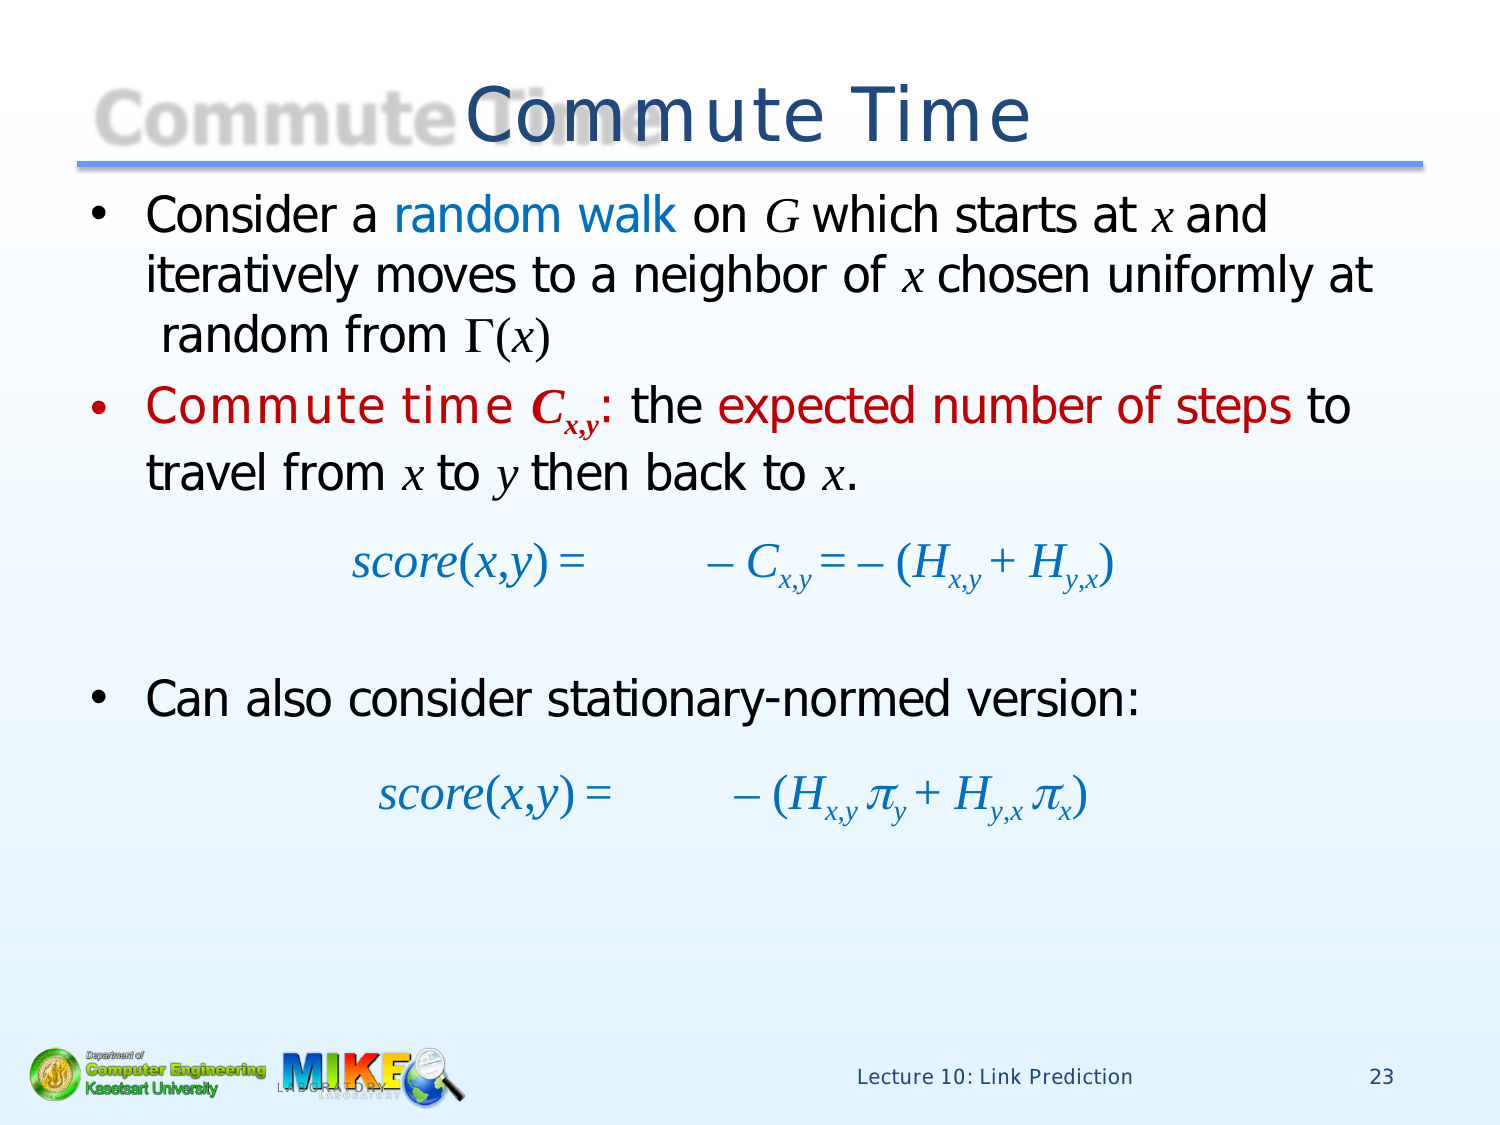

# Commute Time
Consider a random walk on G which starts at x and  iteratively moves to a neighbor of x chosen uniformly at  random from Γ(x)
Commute time Cx,y: the expected number of steps to  travel from x to y then back to x.
score(x,y)	=	– Cx,y =	– (Hx,y + Hy,x)

Can also consider stationary-normed version:
score(x,y)	=	– (Hx,y πy + Hy,x πx)
Lecture 10: Link Prediction
23